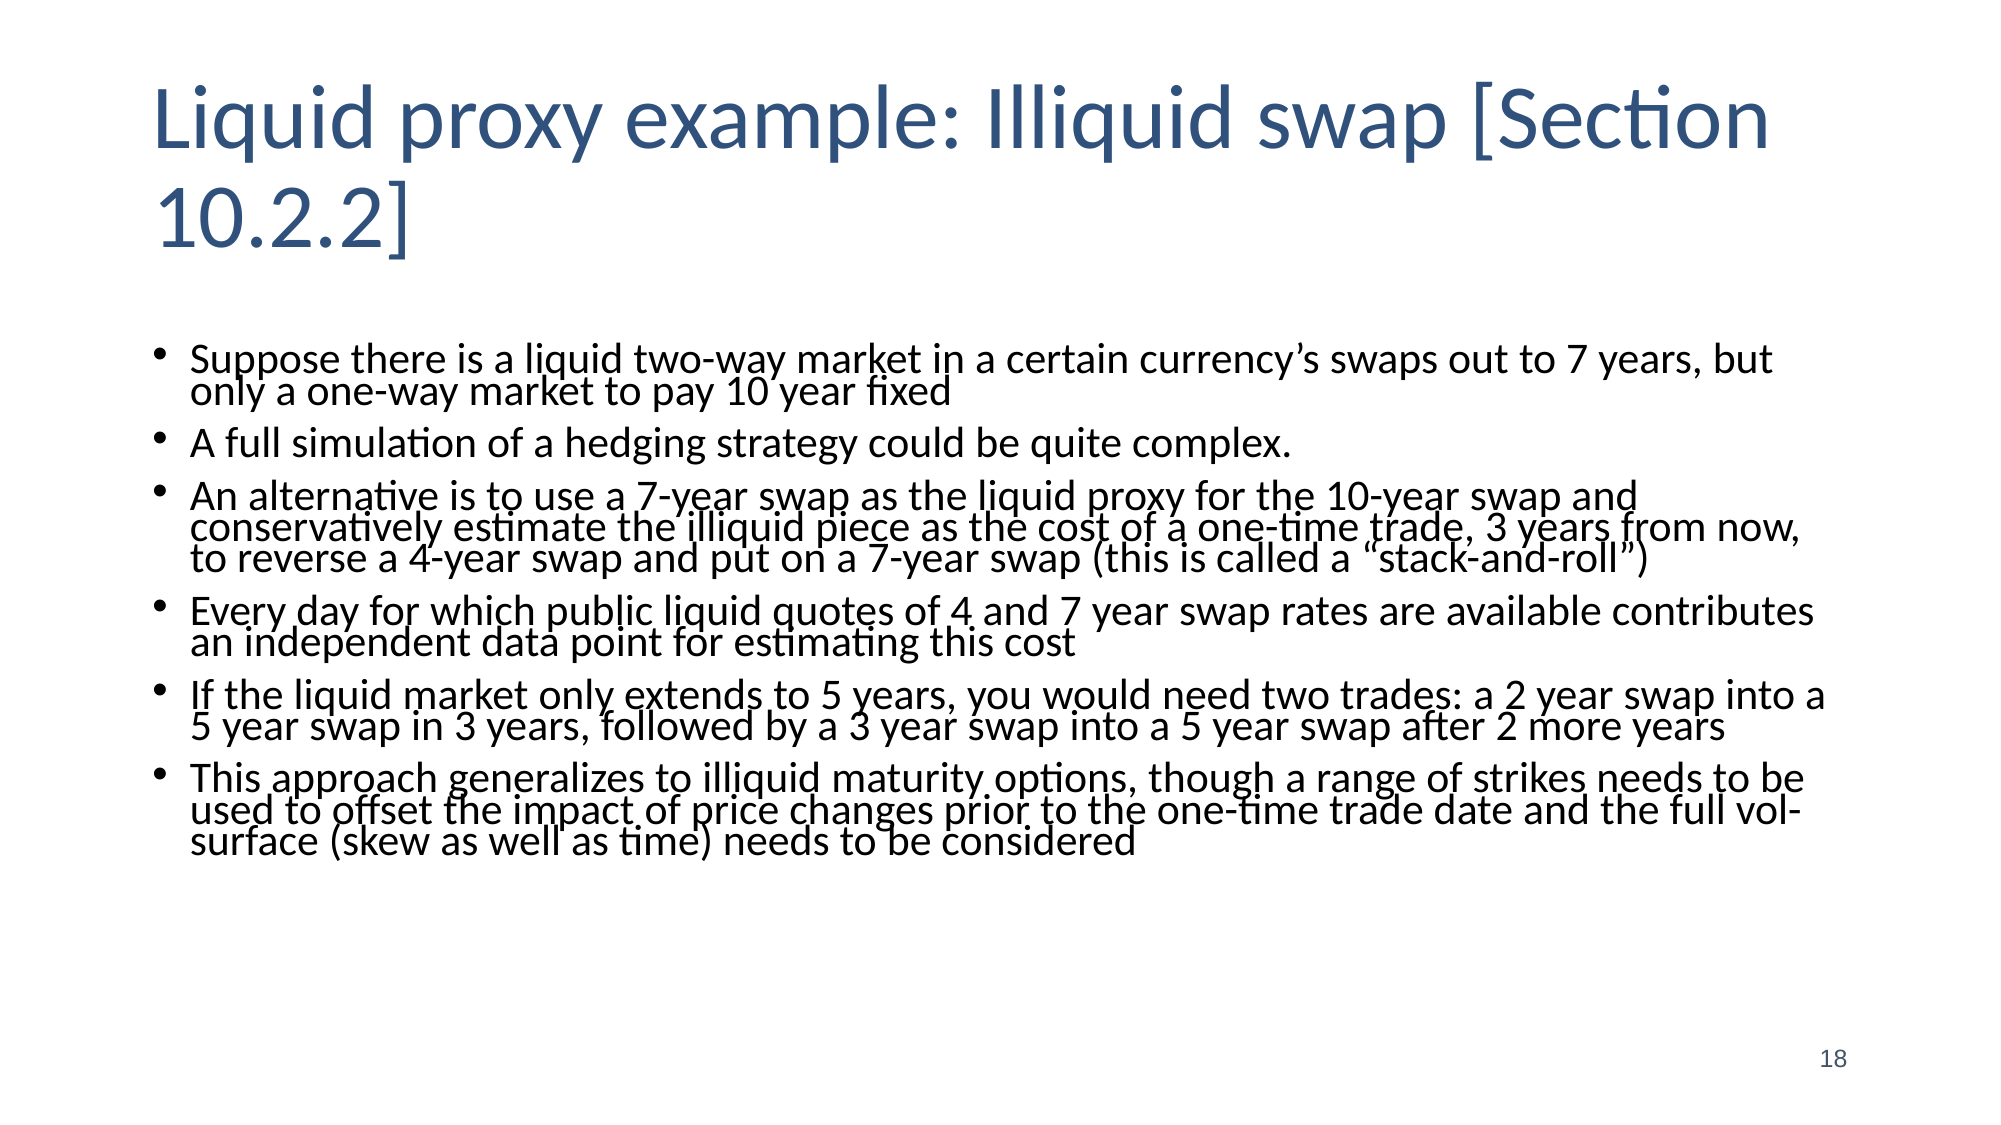

# Liquid proxy example: Illiquid swap [Section 10.2.2]

Suppose there is a liquid two-way market in a certain currency’s swaps out to 7 years, but only a one-way market to pay 10 year fixed
A full simulation of a hedging strategy could be quite complex.
An alternative is to use a 7-year swap as the liquid proxy for the 10-year swap and conservatively estimate the illiquid piece as the cost of a one-time trade, 3 years from now, to reverse a 4-year swap and put on a 7-year swap (this is called a “stack-and-roll”)
Every day for which public liquid quotes of 4 and 7 year swap rates are available contributes an independent data point for estimating this cost
If the liquid market only extends to 5 years, you would need two trades: a 2 year swap into a 5 year swap in 3 years, followed by a 3 year swap into a 5 year swap after 2 more years
This approach generalizes to illiquid maturity options, though a range of strikes needs to be used to offset the impact of price changes prior to the one-time trade date and the full vol-surface (skew as well as time) needs to be considered
18